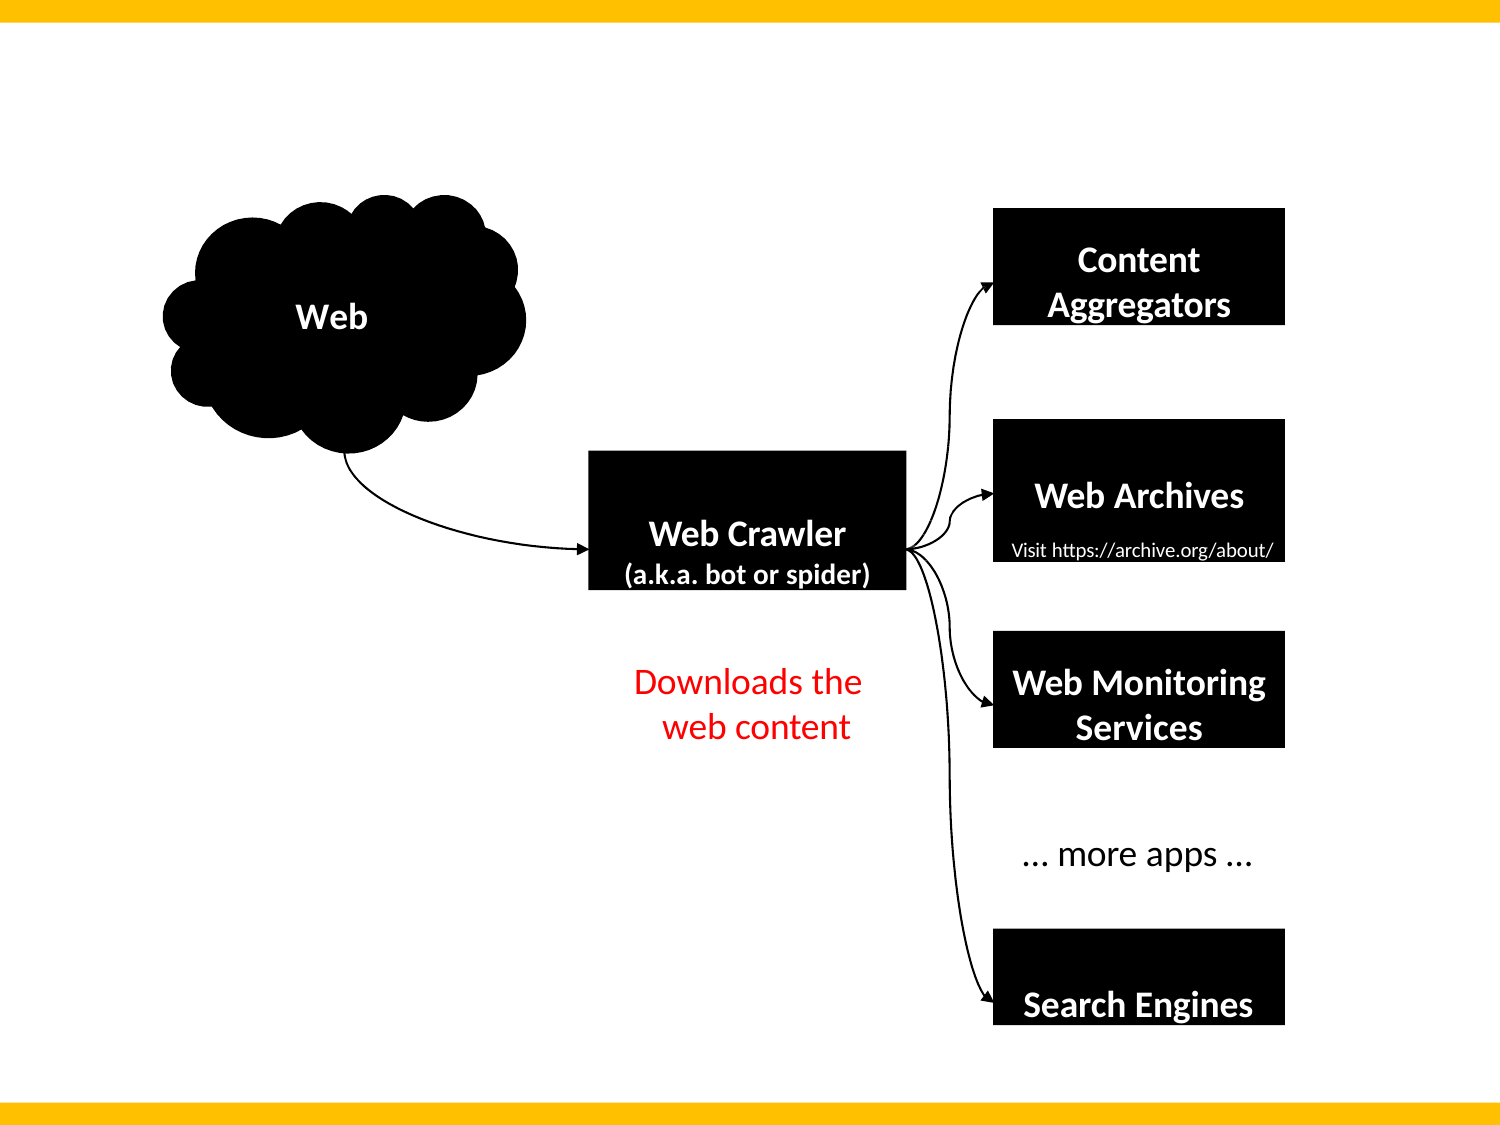

Content
Aggregators

Web

Web Archives
Visit https://archive.org/about/

Web Crawler
(a.k.a. bot or spider)

Web Monitoring
Services
Downloads the  web content
… more apps …

Search Engines